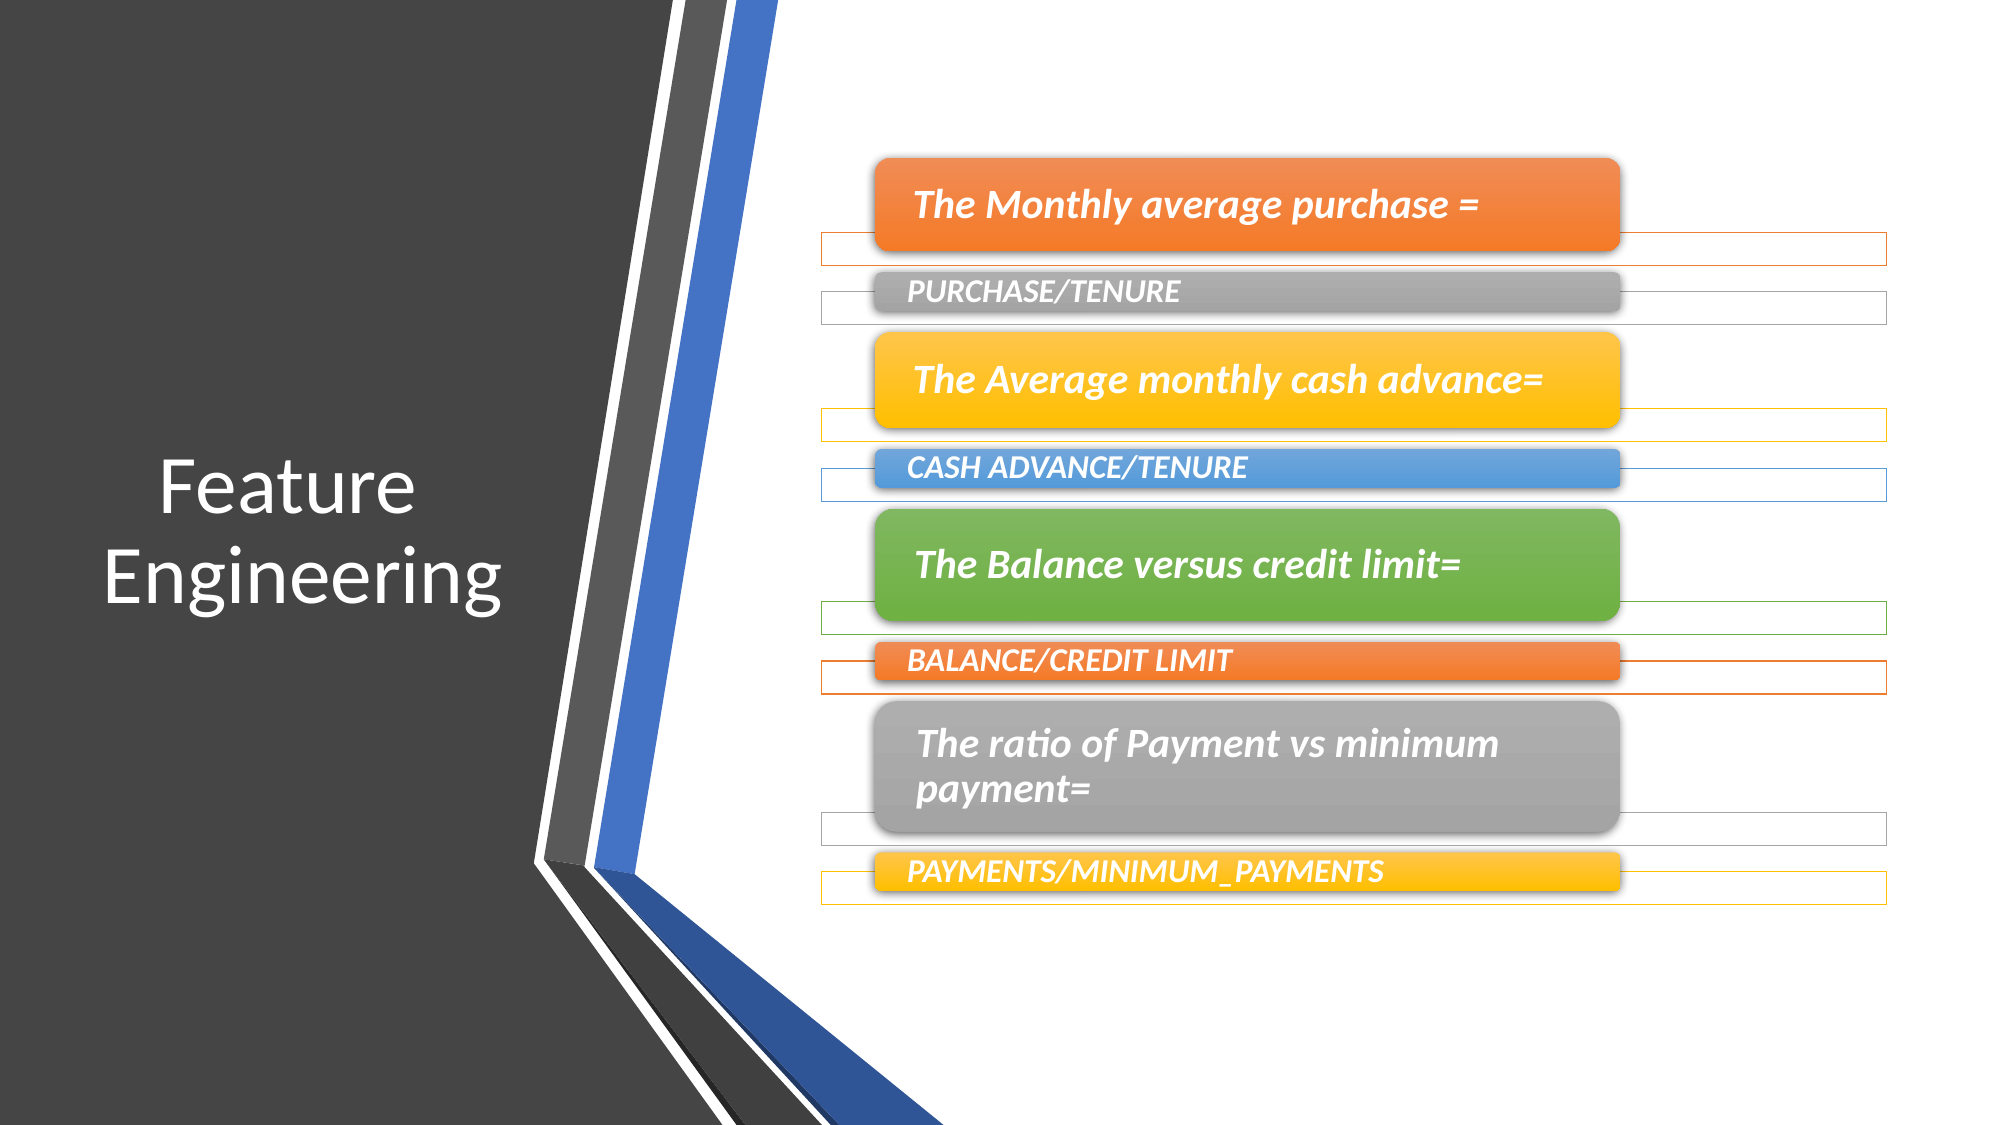

# Feature Engineering
The Monthly average purchase =
PURCHASE/TENURE
The Average monthly cash advance=
CASH ADVANCE/TENURE
The Balance versus credit limit=
BALANCE/CREDIT LIMIT
The ratio of Payment vs minimum payment=
PAYMENTS/MINIMUM_PAYMENTS